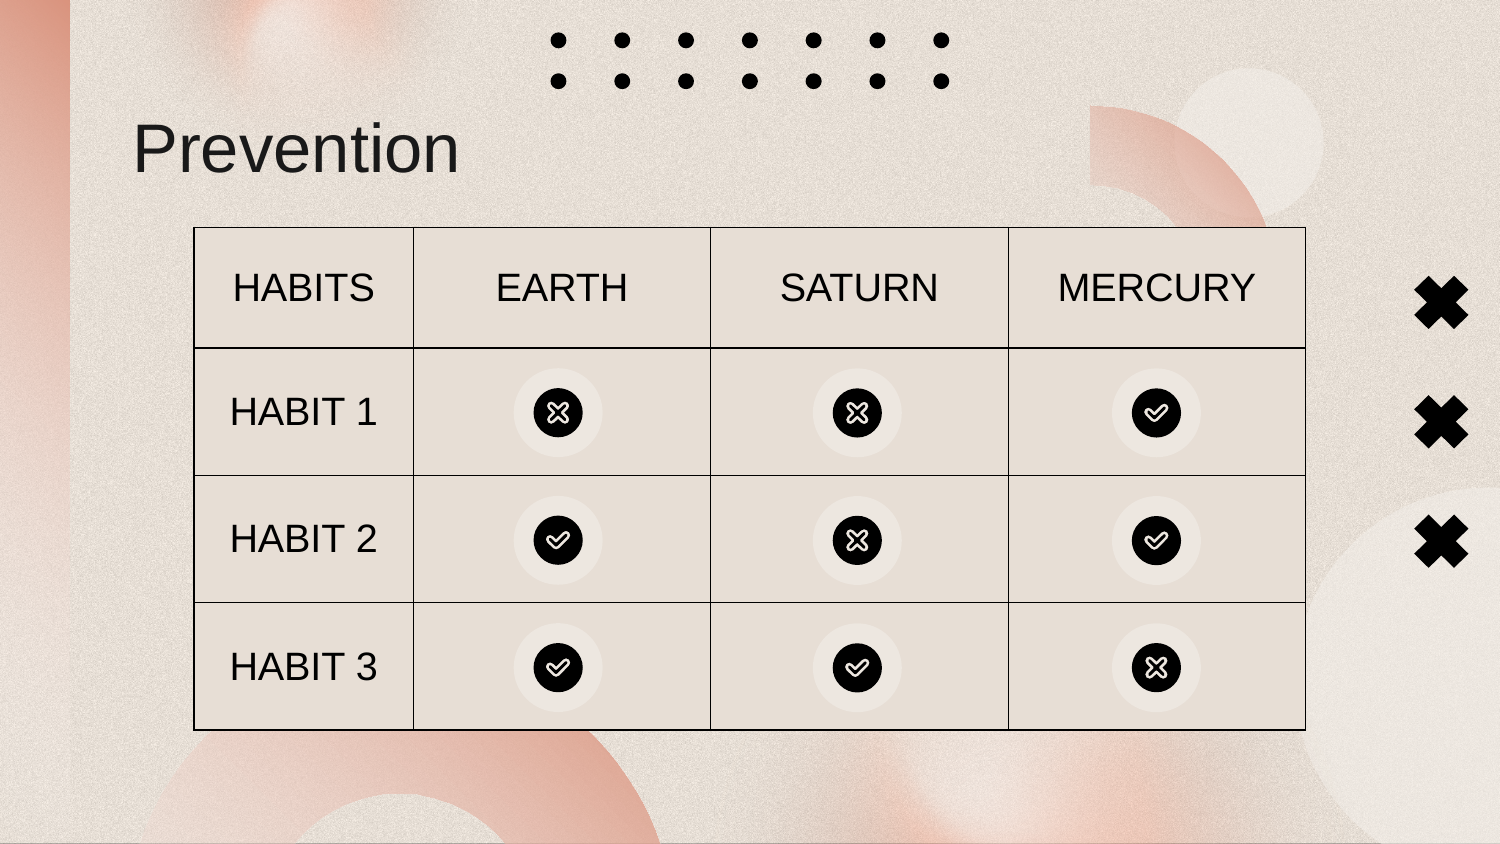

# Prevention
| HABITS | EARTH | SATURN | MERCURY |
| --- | --- | --- | --- |
| HABIT 1 |  |  |  |
| HABIT 2 |  |  |  |
| HABIT 3 |  |  |  |